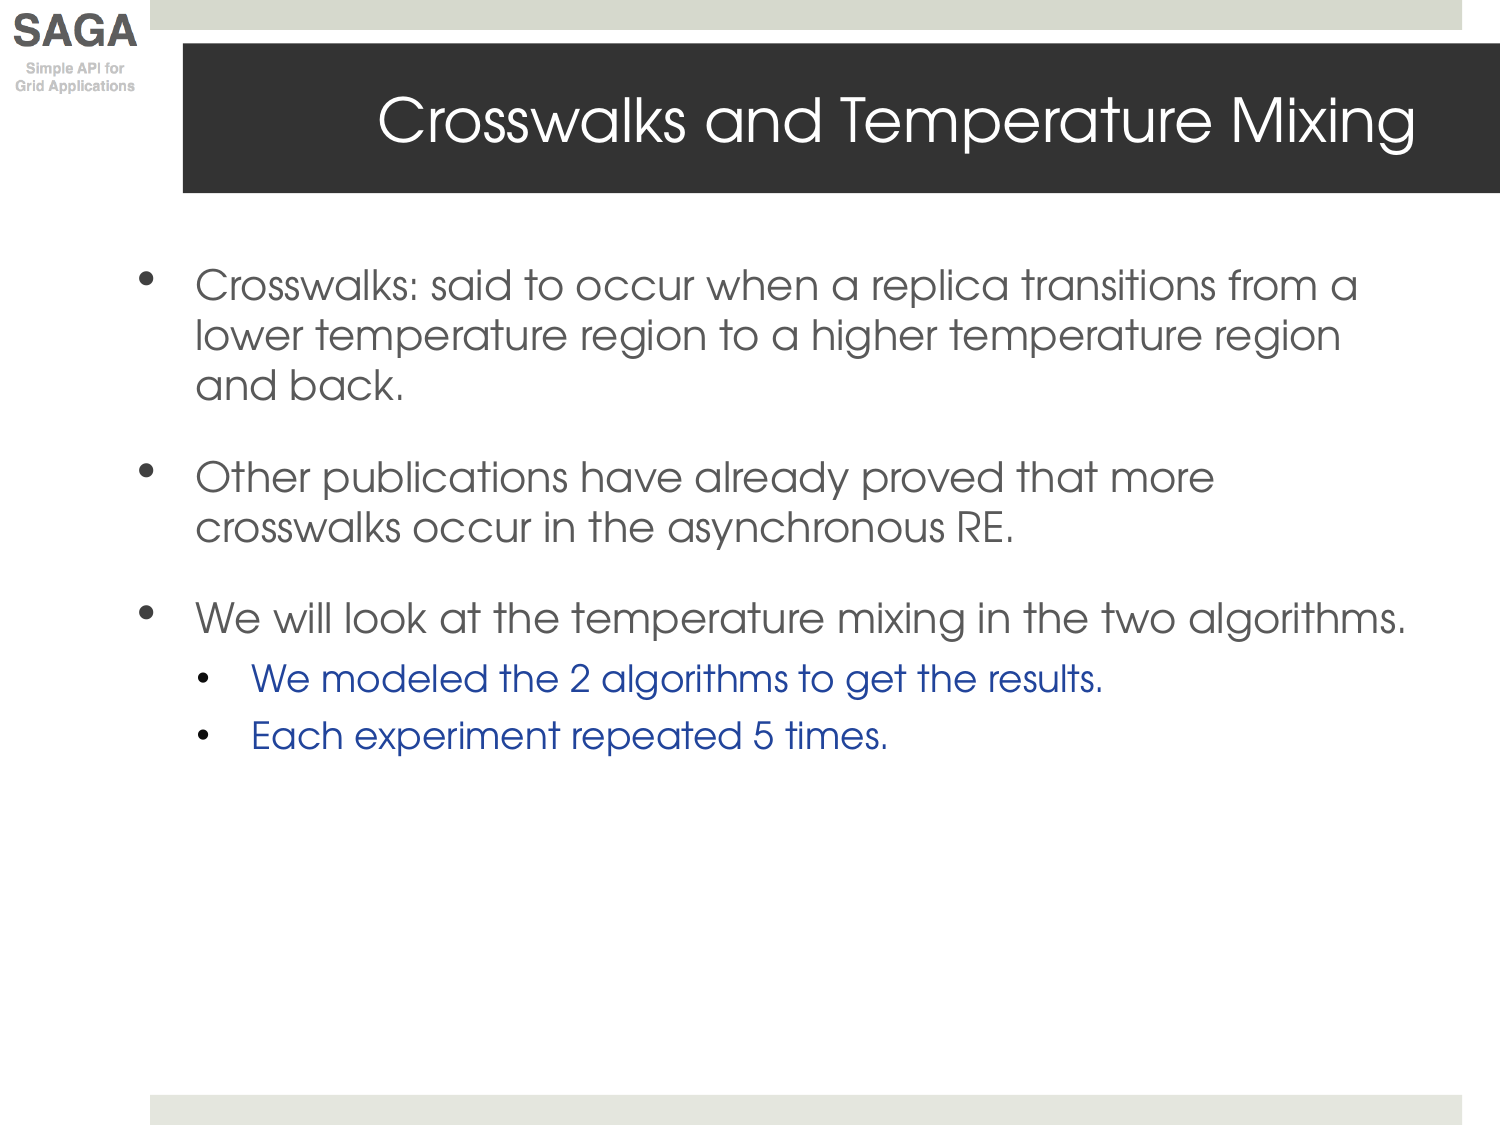

# Crosswalks and Temperature Mixing
Crosswalks: said to occur when a replica transitions from a lower temperature region to a higher temperature region and back.
Other publications have already proved that more crosswalks occur in the asynchronous RE.
We will look at the temperature mixing in the two algorithms.
We modeled the 2 algorithms to get the results.
Each experiment repeated 5 times.